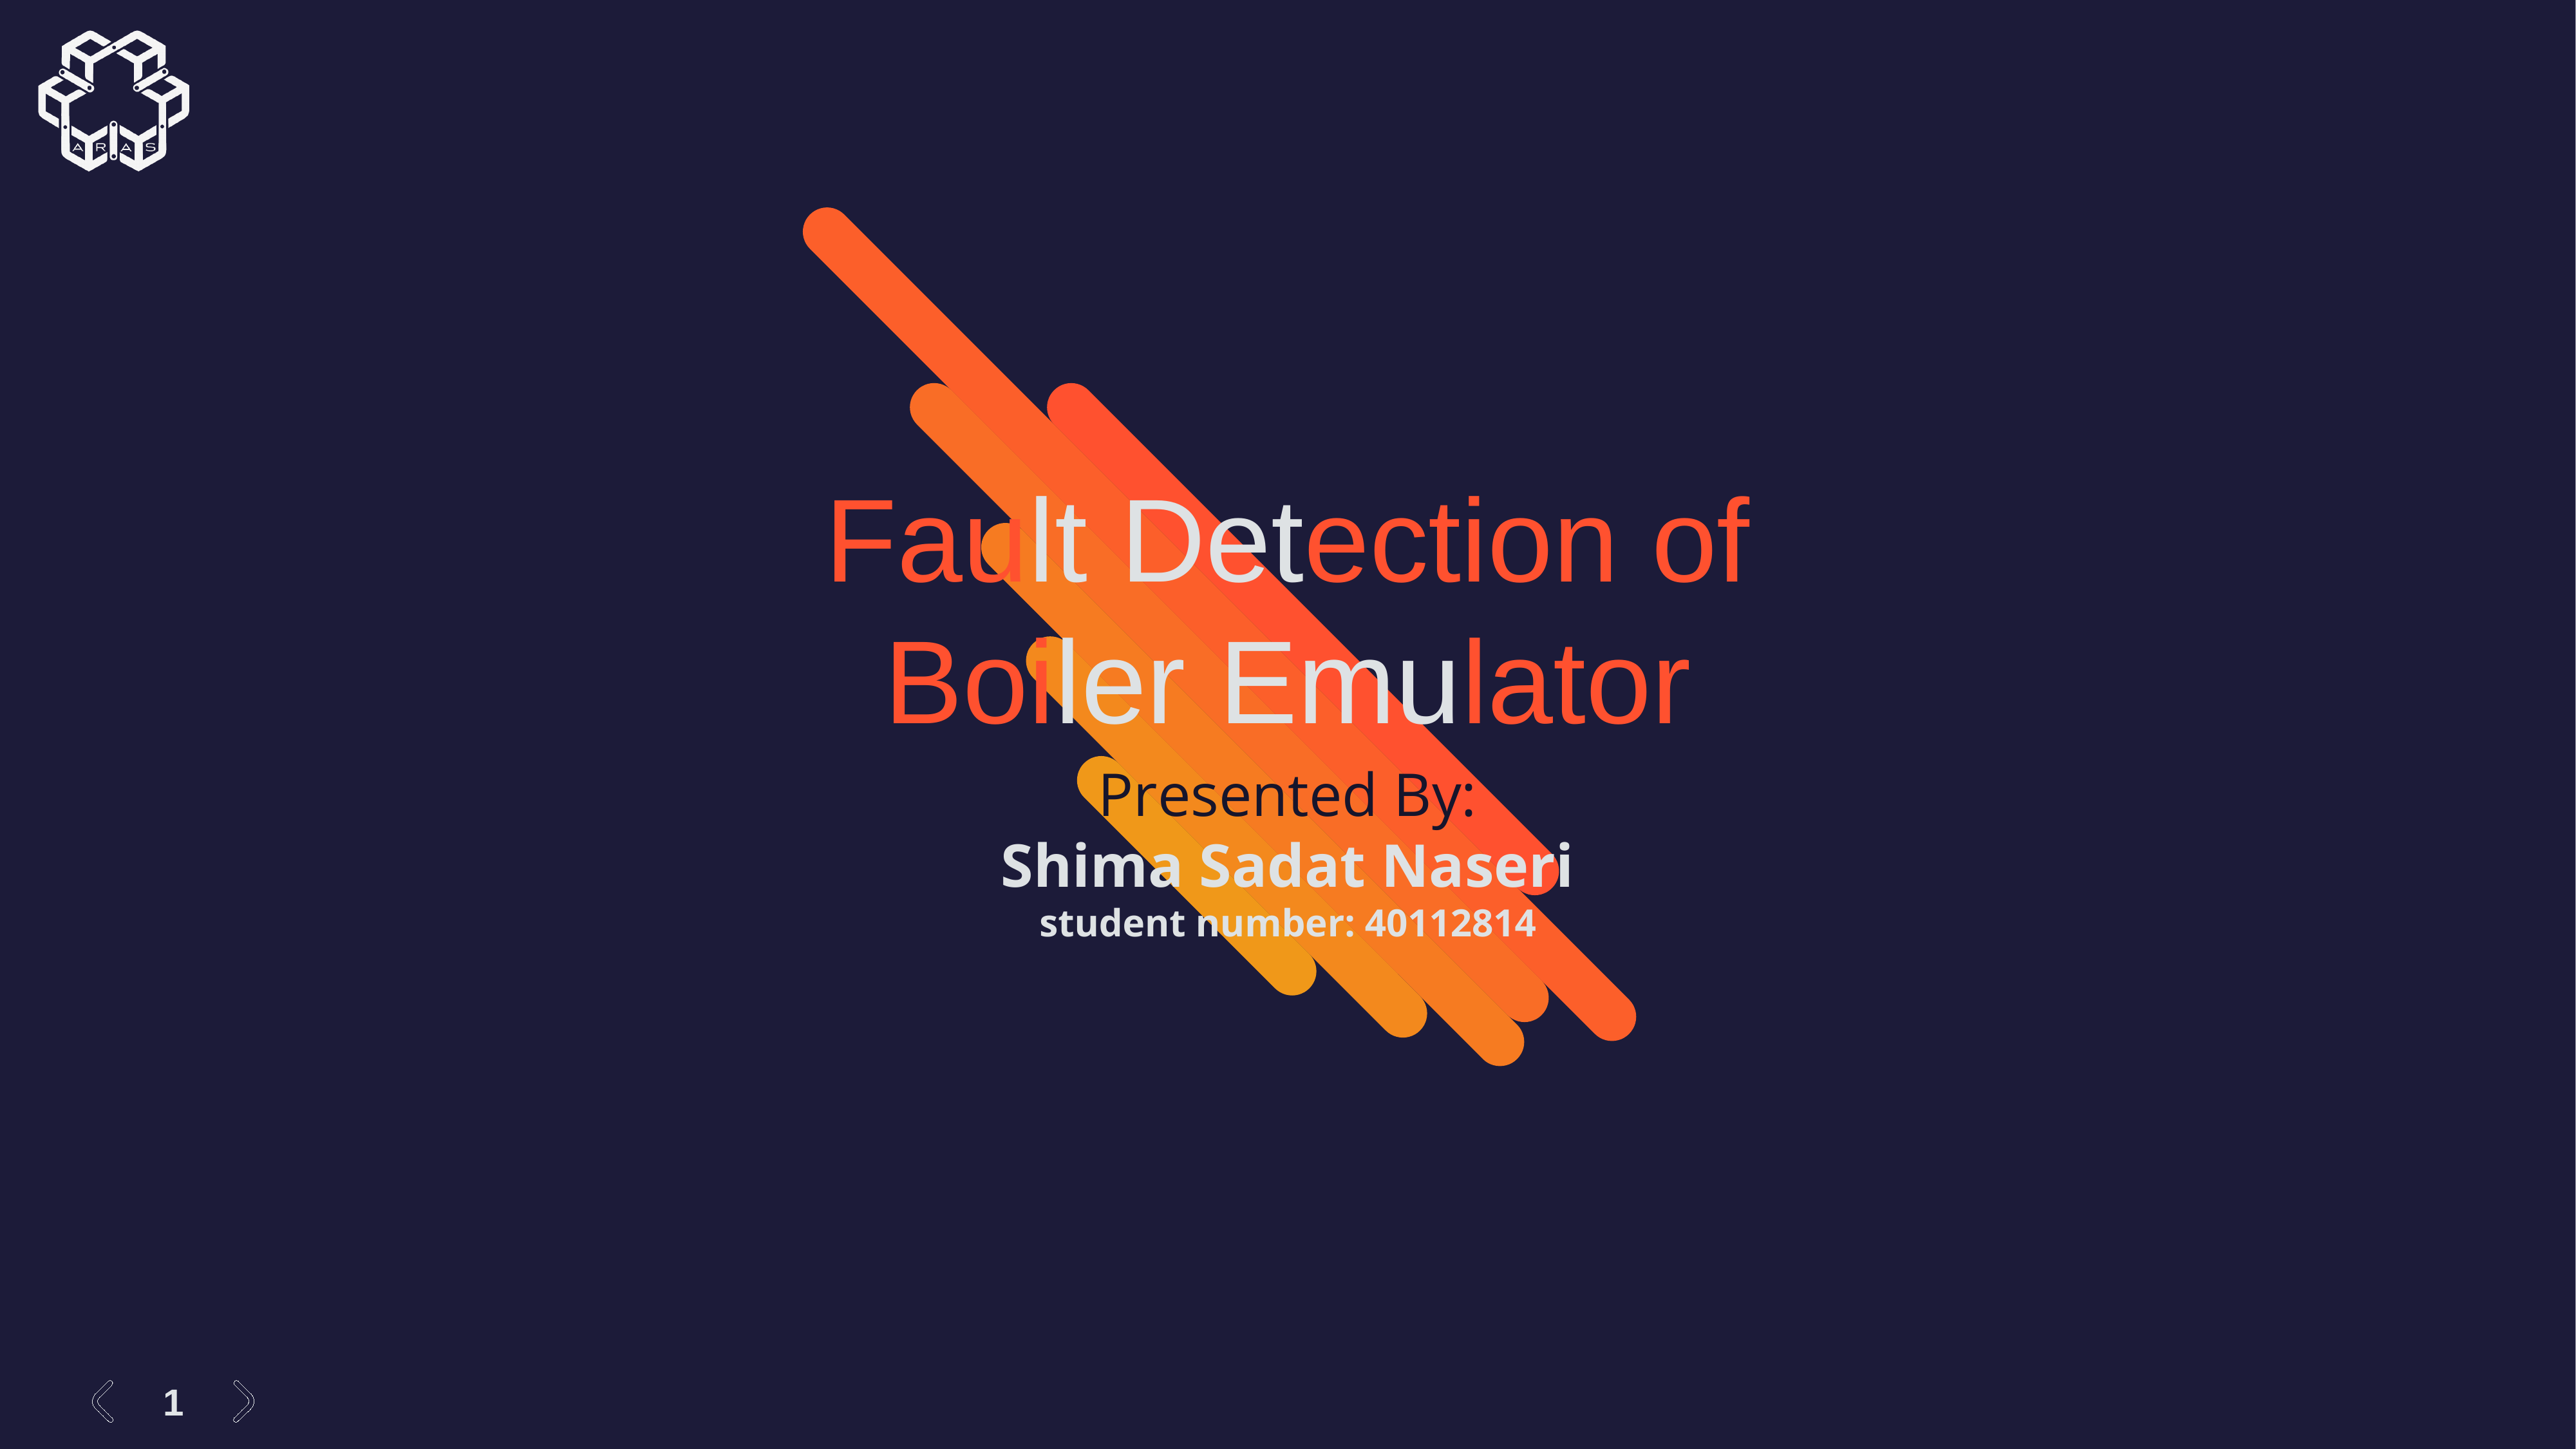

Fault Detection of
Boiler Emulator

Presented By:
Shima Sadat Naseri
student number: 40112814